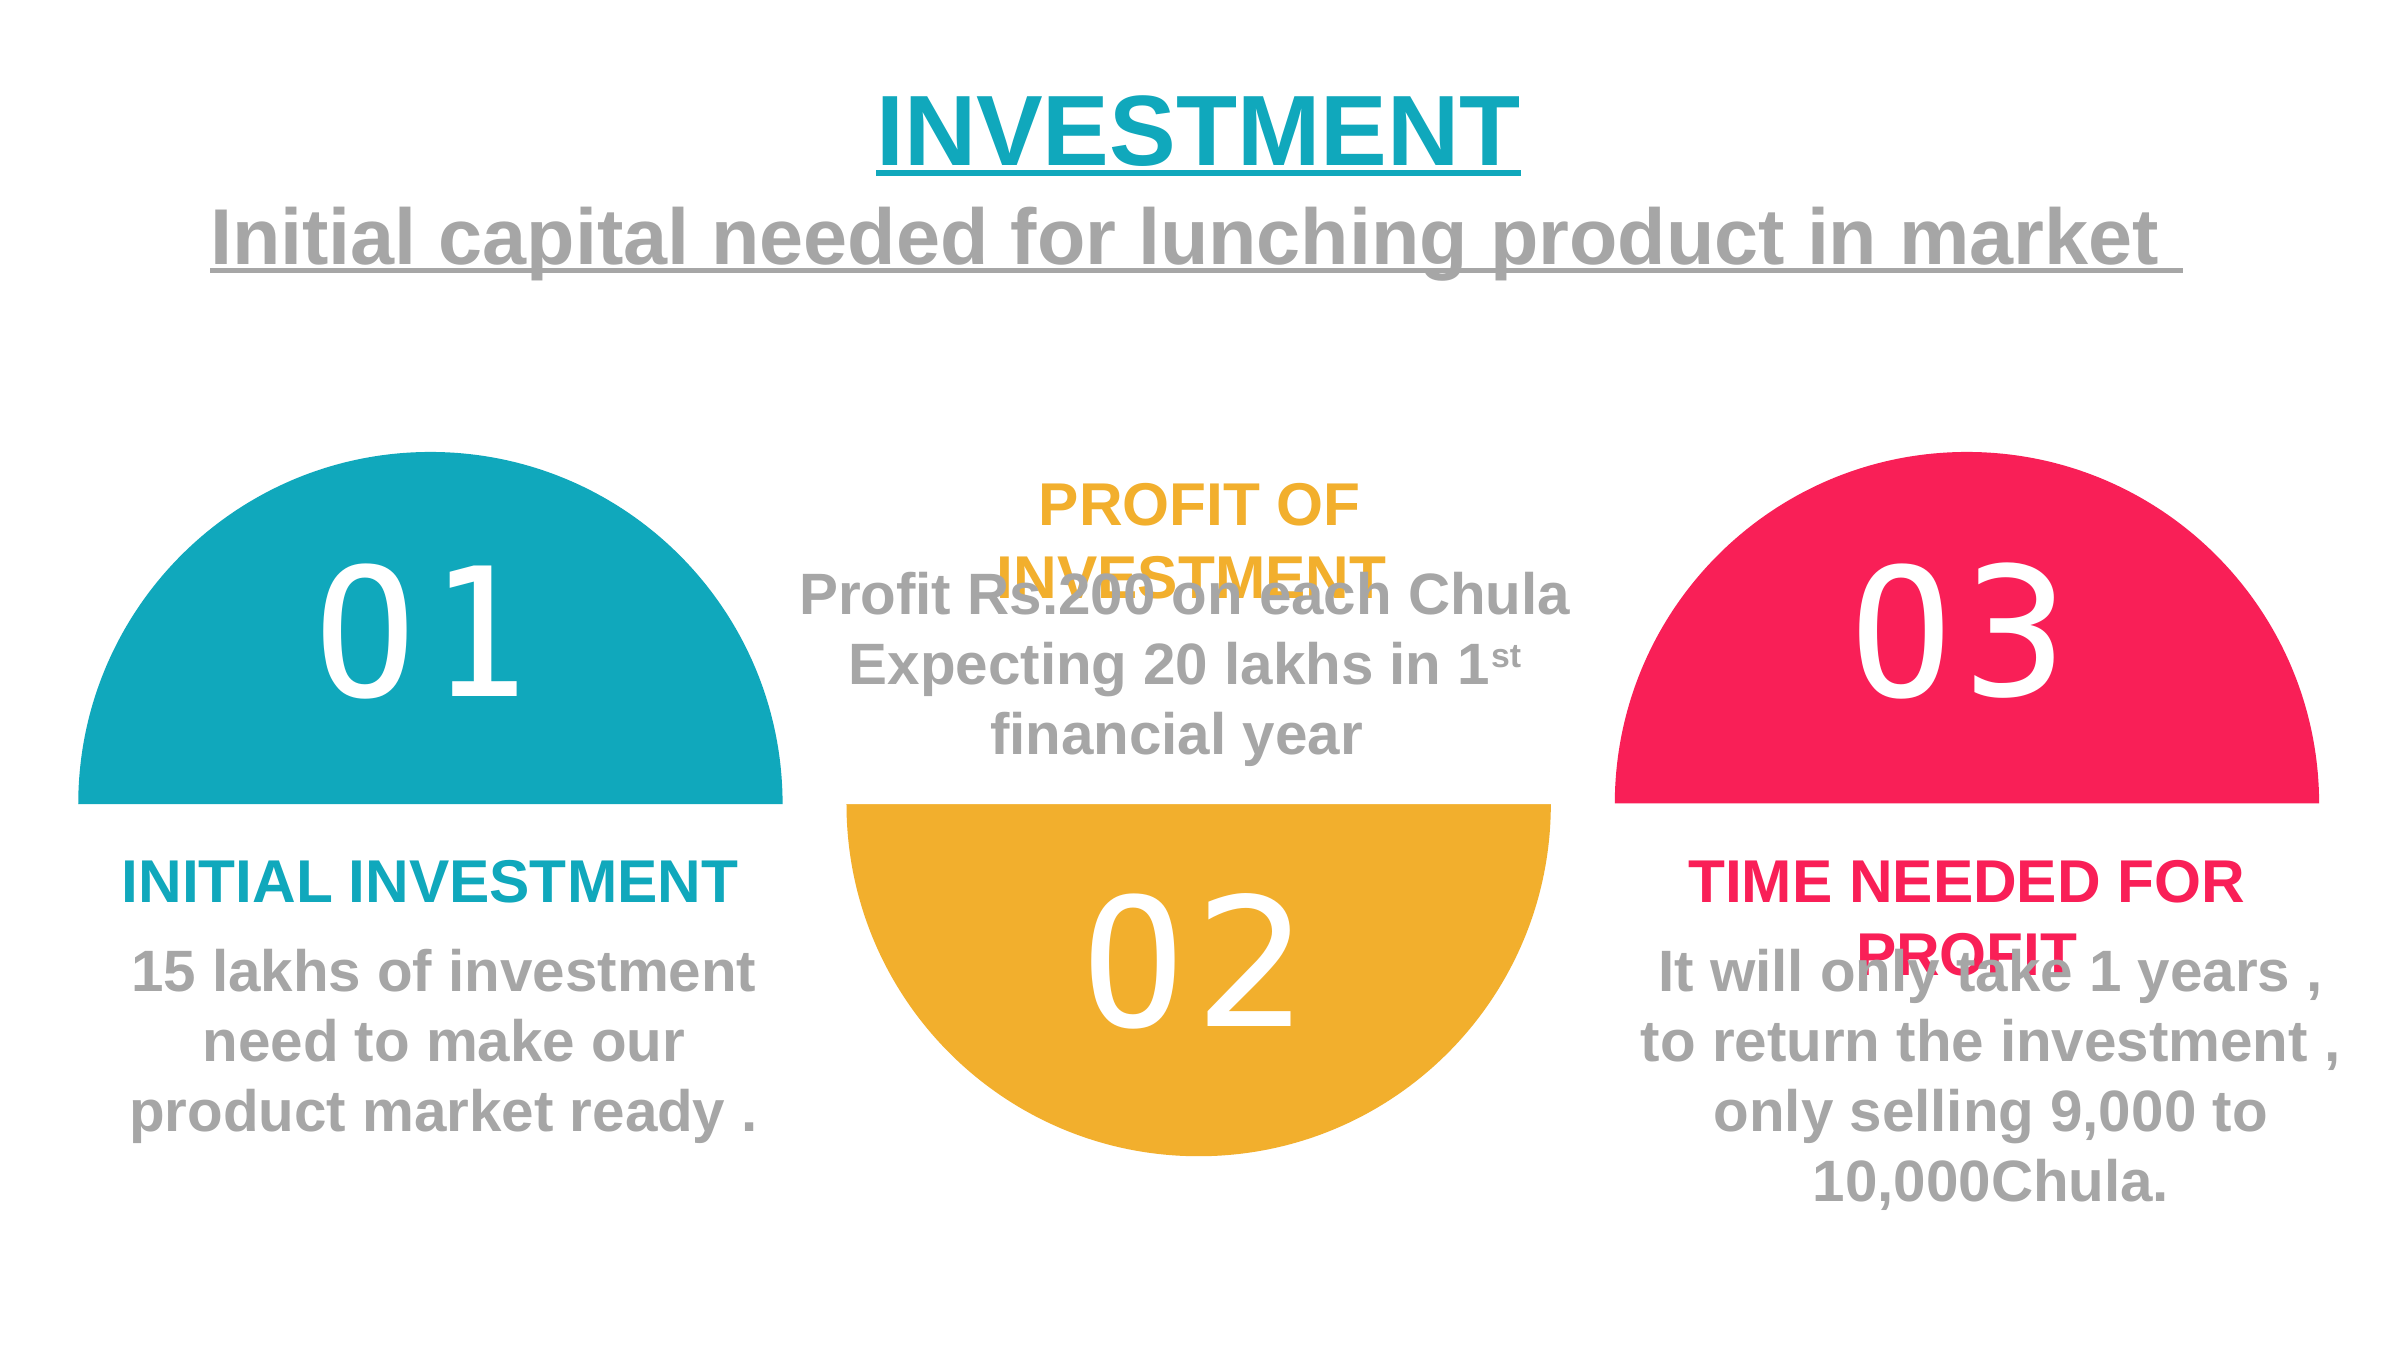

INVESTMENT
Initial capital needed for lunching product in market

01

03
PROFIT OF INVESTMENT
Profit Rs.200 on each Chula
Expecting 20 lakhs in 1st financial year

02

TIME NEEDED FOR PROFIT
It will only take 1 years , to return the investment , only selling 9,000 to 10,000Chula.
INITIAL INVESTMENT
15 lakhs of investment need to make our product market ready .